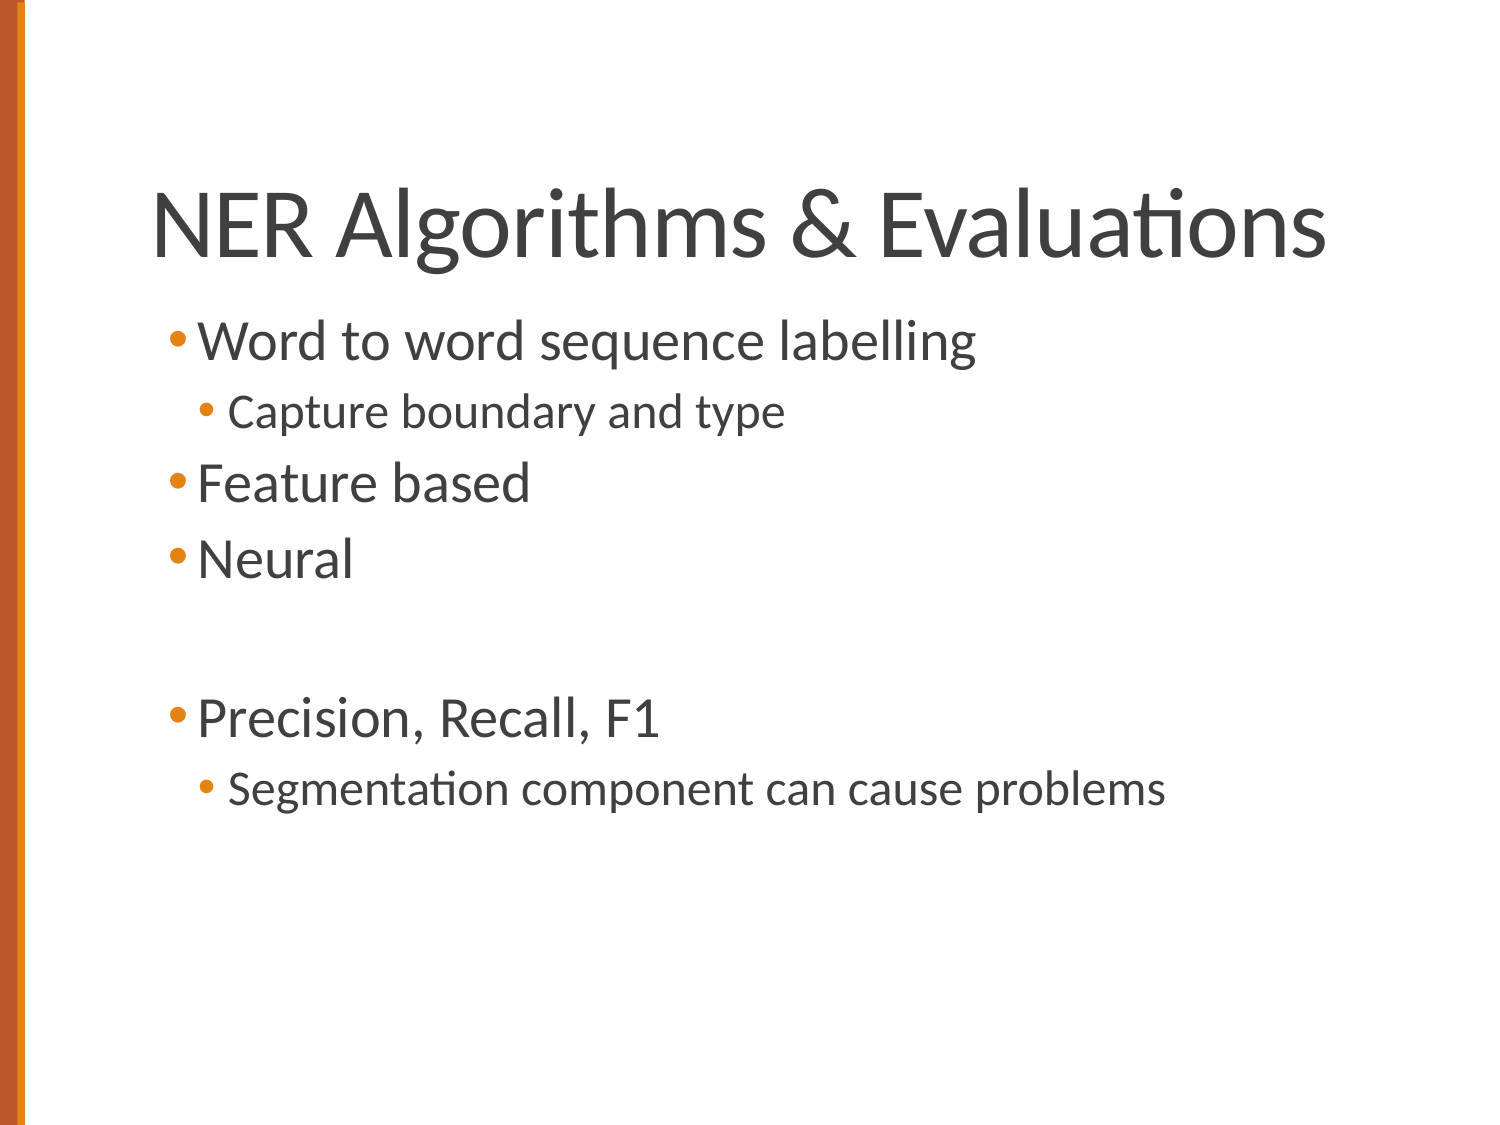

# NER Algorithms & Evaluations
Word to word sequence labelling
Capture boundary and type
Feature based
Neural

Precision, Recall, F1
Segmentation component can cause problems